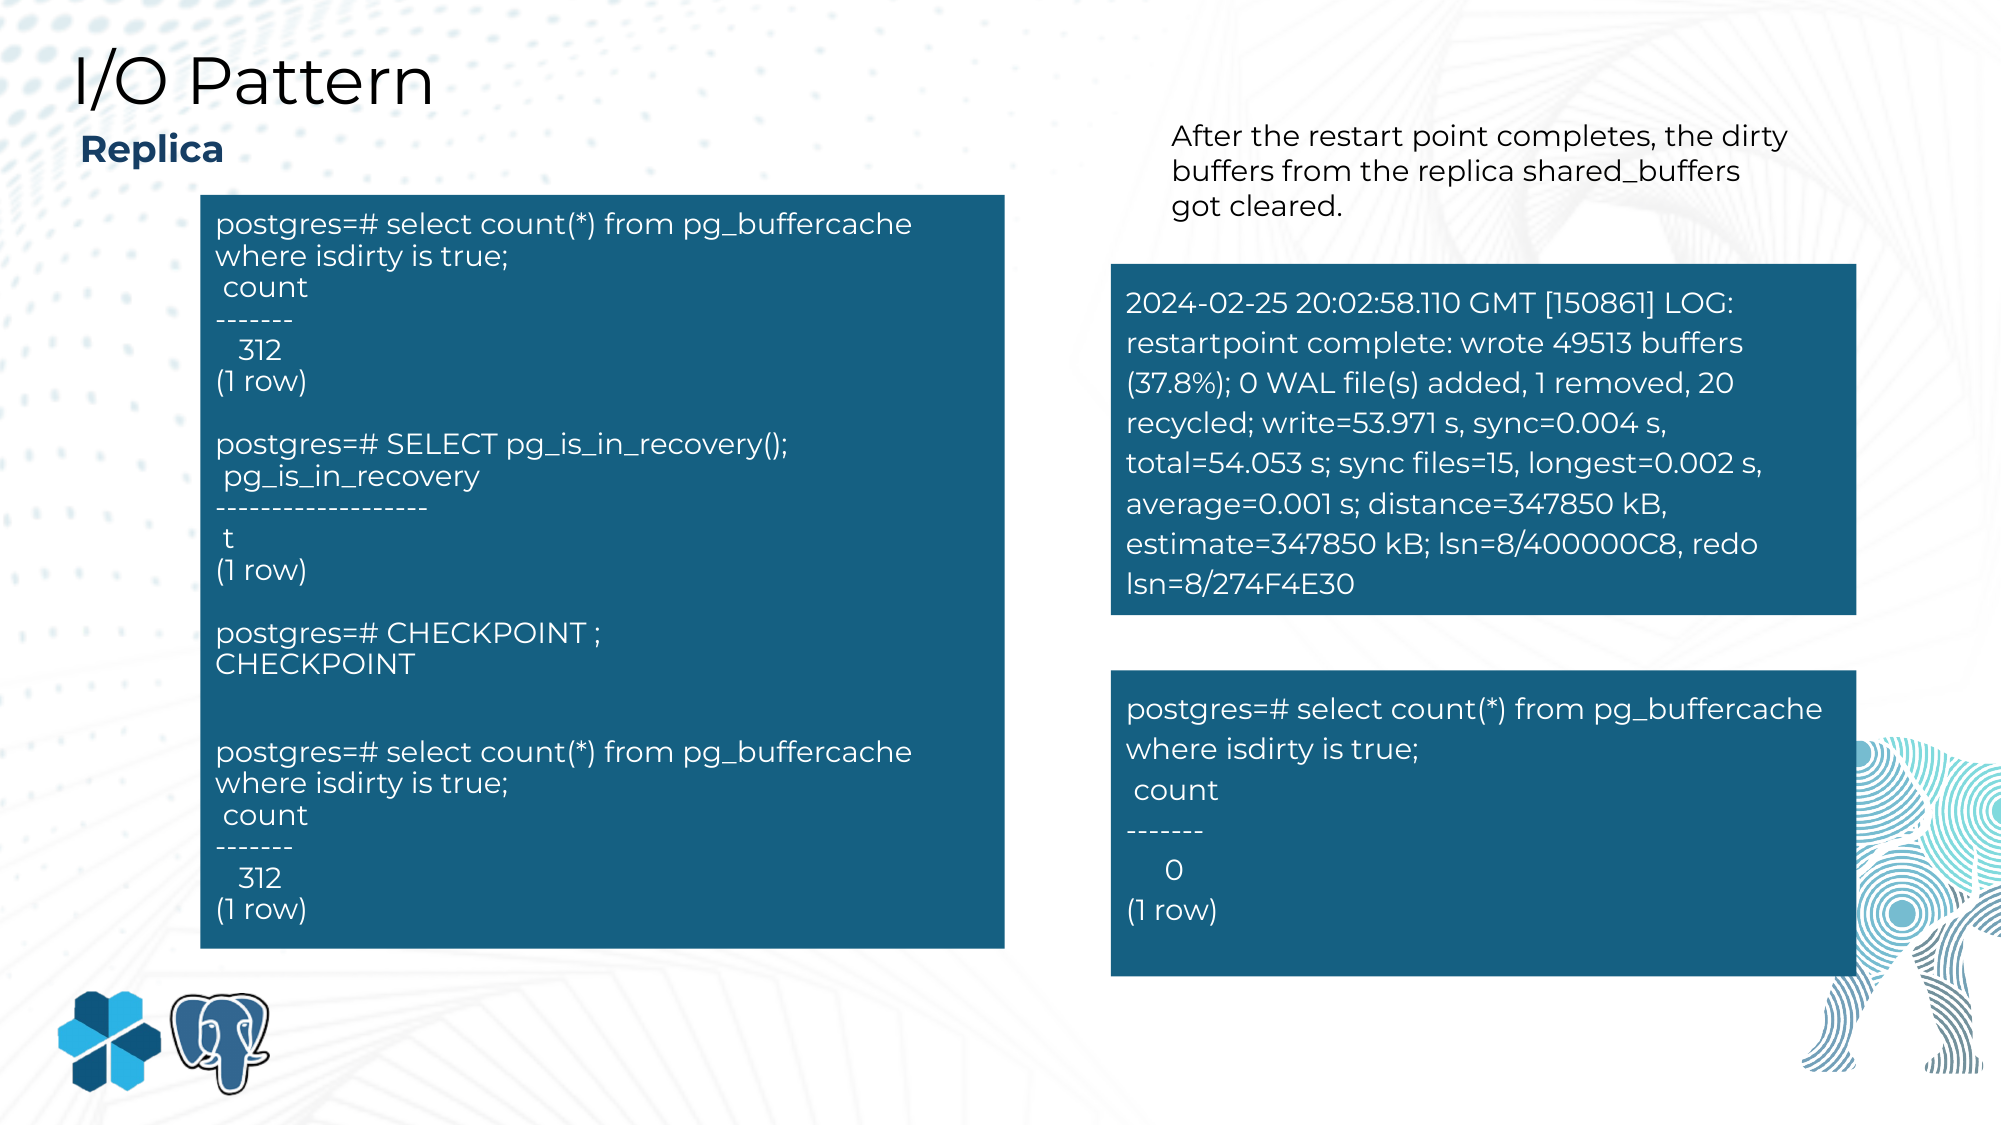

I/O Pattern
After the restart point completes, the dirty buffers from the replica shared_buffers got cleared.
Replica
postgres=# select count(*) from pg_buffercache where isdirty is true;
 count
-------
   312
(1 row)

postgres=# SELECT pg_is_in_recovery();
 pg_is_in_recovery
-------------------
 t
(1 row)

postgres=# CHECKPOINT ;
CHECKPOINT

postgres=# select count(*) from pg_buffercache where isdirty is true;
 count
-------
   312
(1 row)

2024-02-25 20:02:58.110 GMT [150861] LOG:  restartpoint complete: wrote 49513 buffers (37.8%); 0 WAL file(s) added, 1 removed, 20 recycled; write=53.971 s, sync=0.004 s, total=54.053 s; sync files=15, longest=0.002 s, average=0.001 s; distance=347850 kB, estimate=347850 kB; lsn=8/400000C8, redo lsn=8/274F4E30
postgres=# select count(*) from pg_buffercache where isdirty is true;
 count
-------
     0
(1 row)